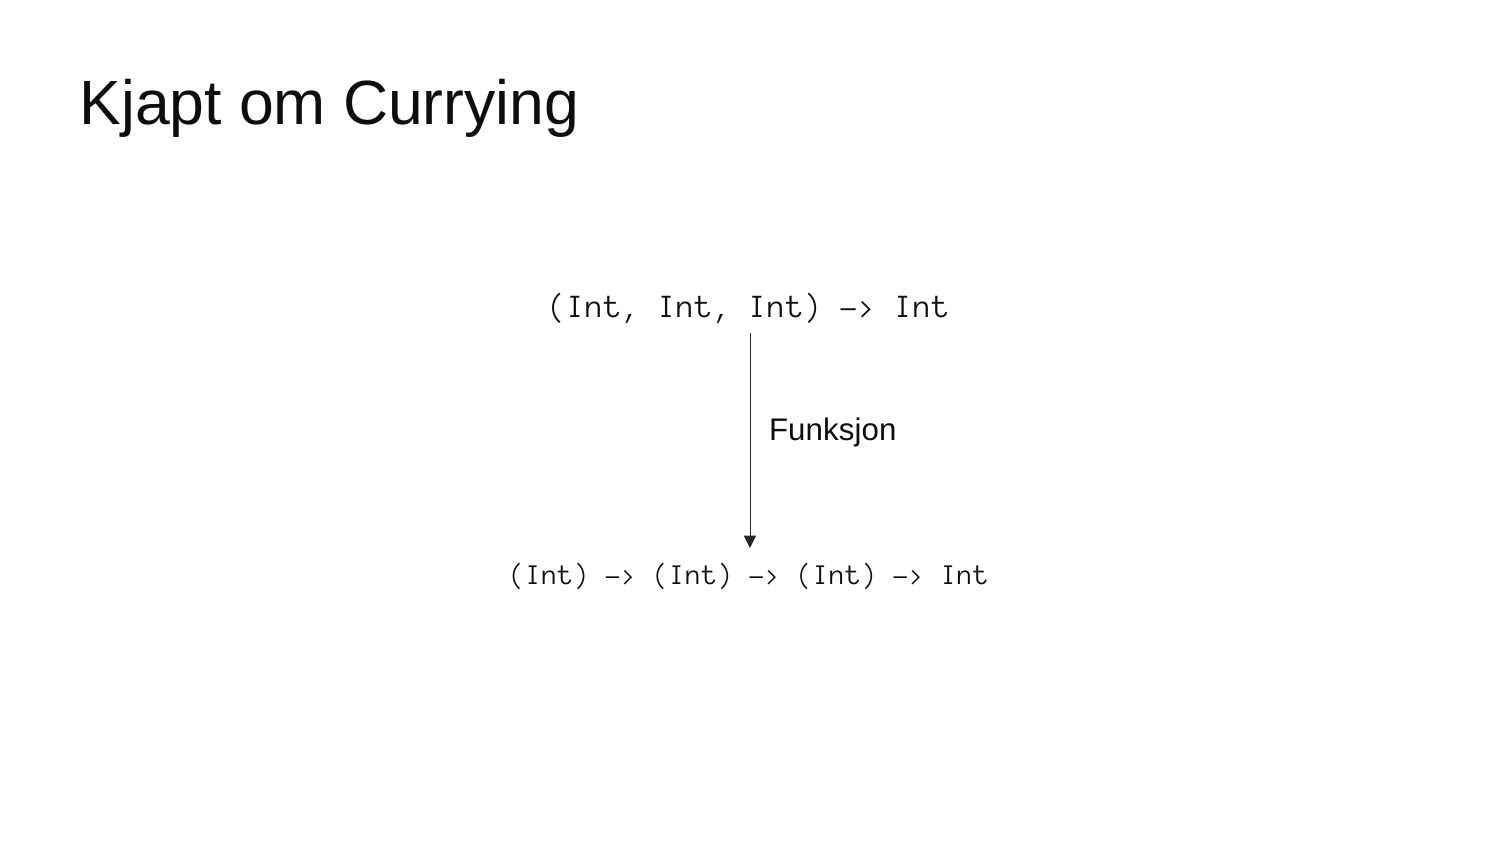

# Kjapt om Currying
(Int, Int, Int) -> Int
Funksjon
(Int) -> (Int) -> (Int) -> Int